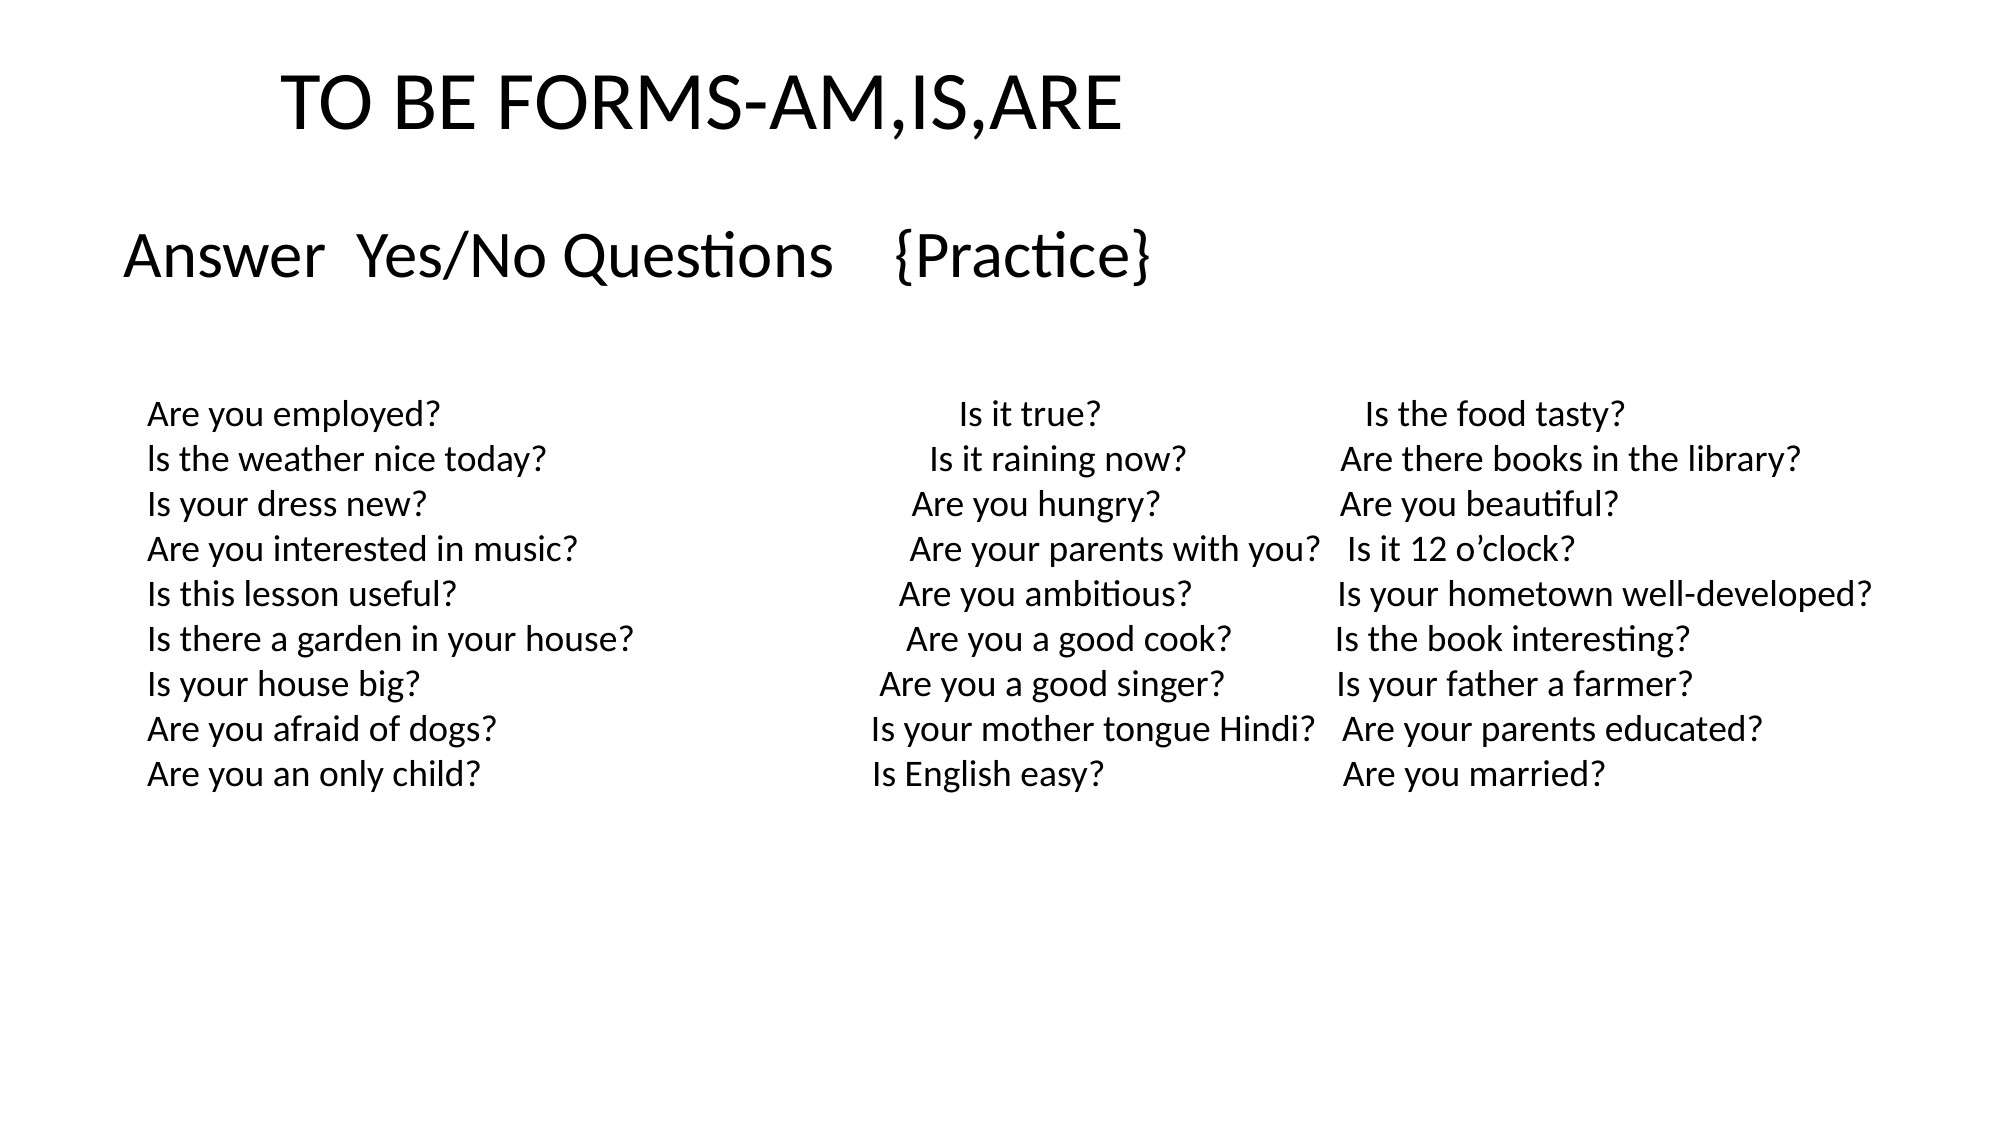

TO BE FORMS-AM,IS,ARE
Answer  Yes/No Questions    {Practice}
Are you employed?                                                             Is it true?                               Is the food tasty?
ls the weather nice today?                                             Is it raining now?                  Are there books in the library?
Is your dress new?                                                         Are you hungry?                     Are you beautiful?
Are you interested in music?                                       Are your parents with you?   Is it 12 o’clock?
Is this lesson useful?                                                    Are you ambitious?                 Is your hometown well-developed?
Is there a garden in your house?                                Are you a good cook?            Is the book interesting?
Is your house big?                                                      Are you a good singer?             Is your father a farmer?
Are you afraid of dogs?                                            Is your mother tongue Hindi?   Are your parents educated?
Are you an only child?                                              Is English easy?                            Are you married?